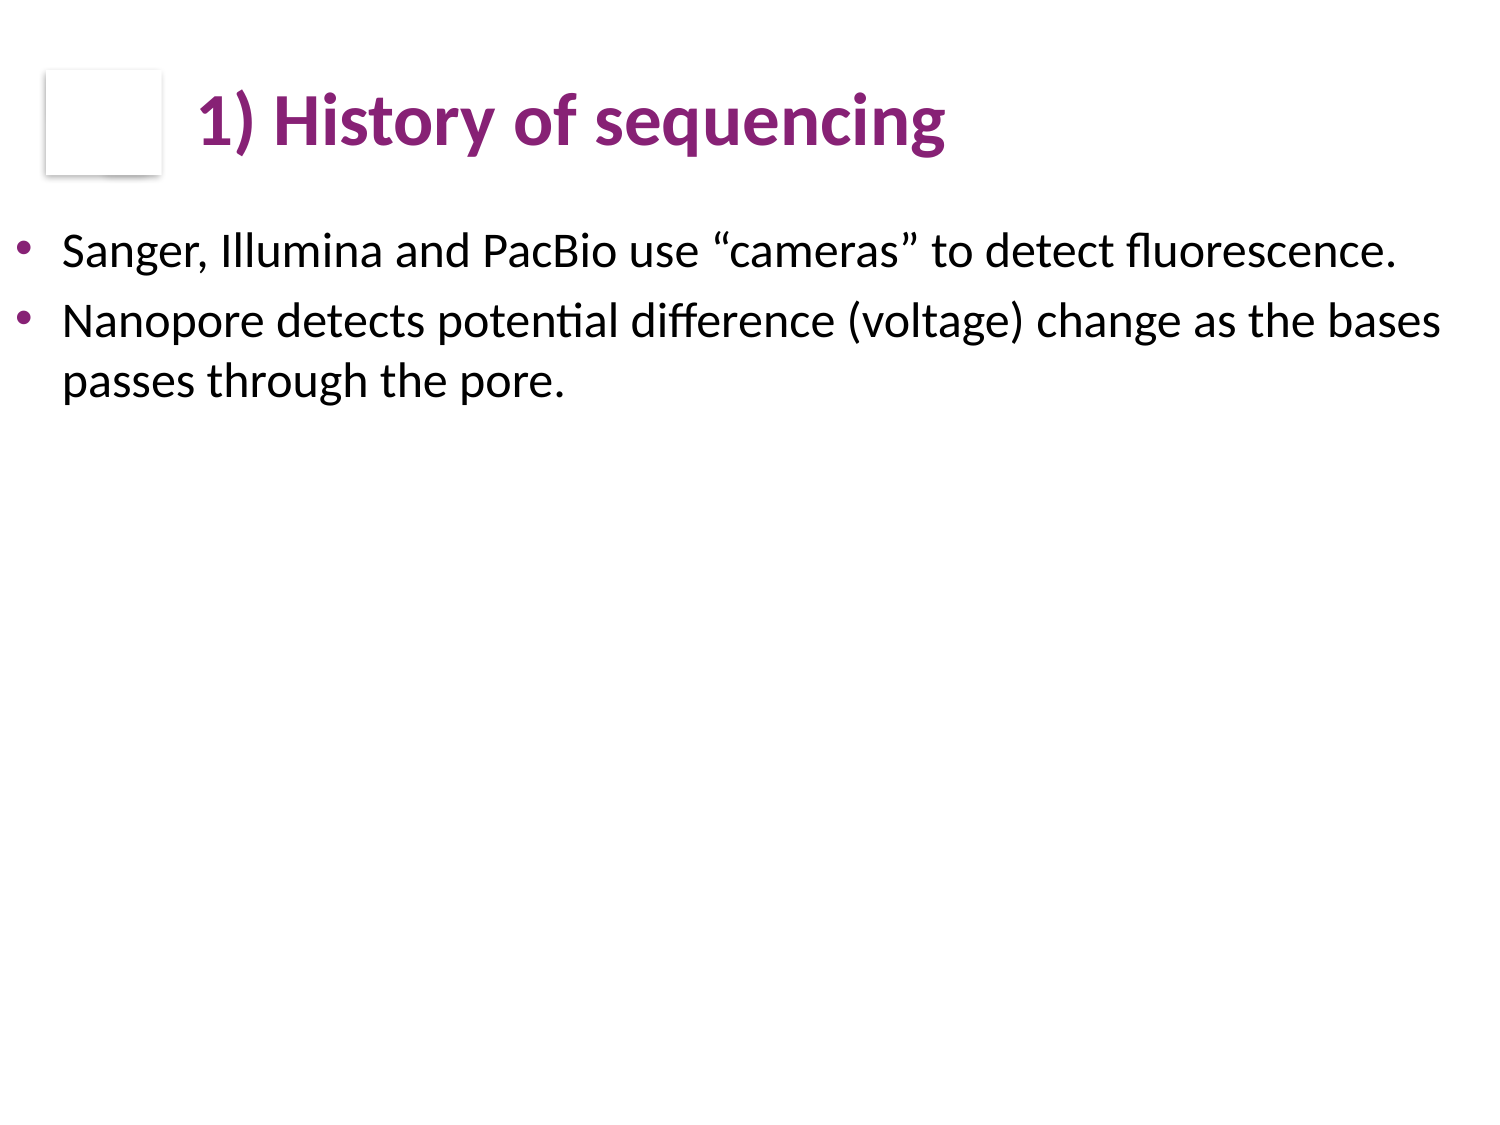

# 1) History of sequencing

Sanger, Illumina and PacBio use “cameras” to detect fluorescence.
Nanopore detects potential difference (voltage) change as the bases passes through the pore.